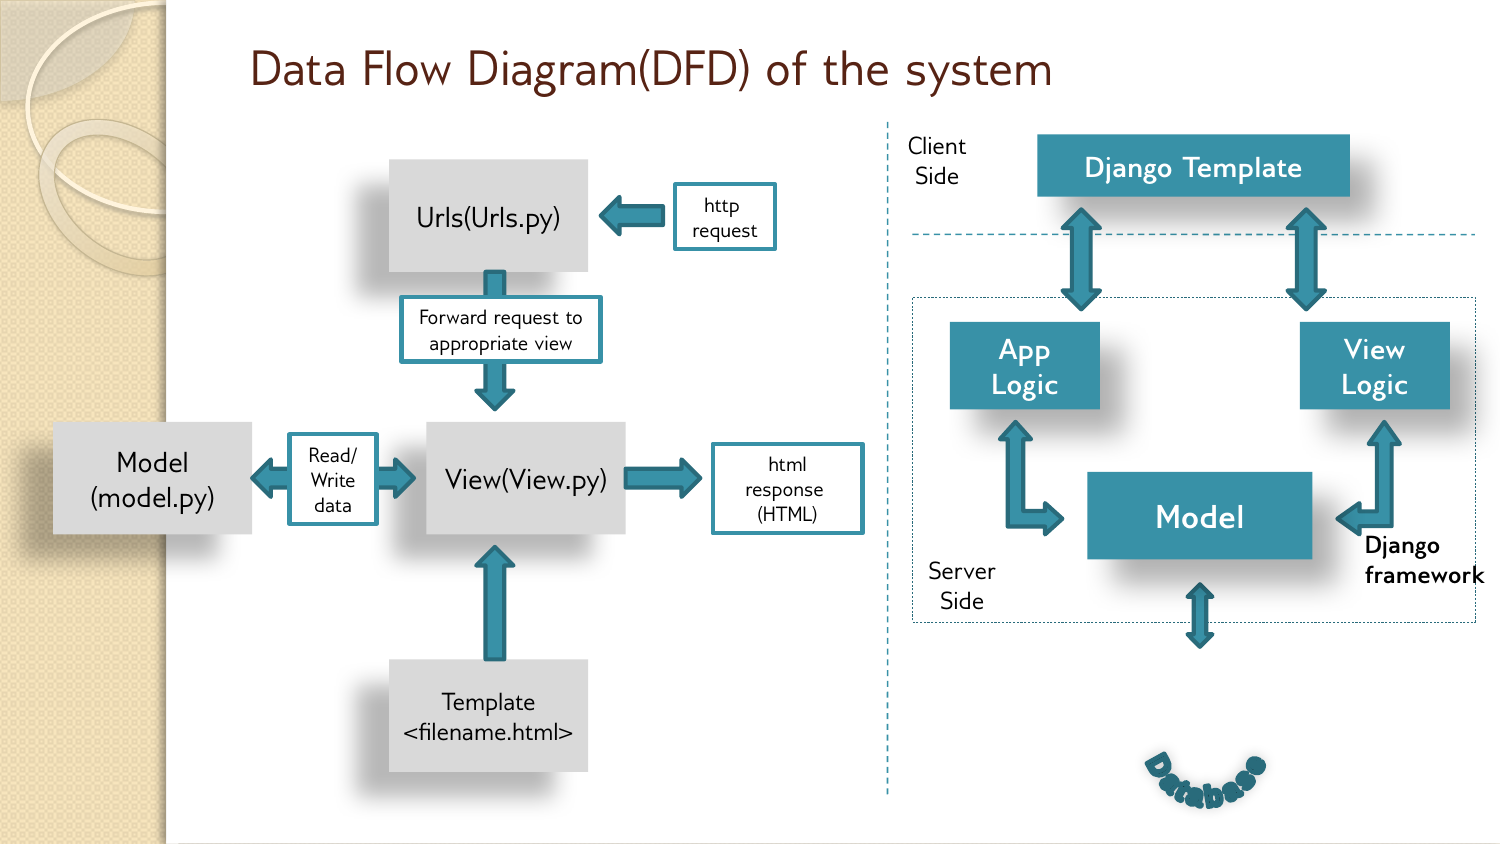

# Data Flow Diagram(DFD) of the system
Client Side
Django Template
Urls(Urls.py)
http
request

Forward request to appropriate view
Model
(model.py)
View(View.py)
Read/Write data
html response
(HTML)

Template
<filename.html>

App
Logic
View
Logic

Model
Django framework
Server Side

Database
23